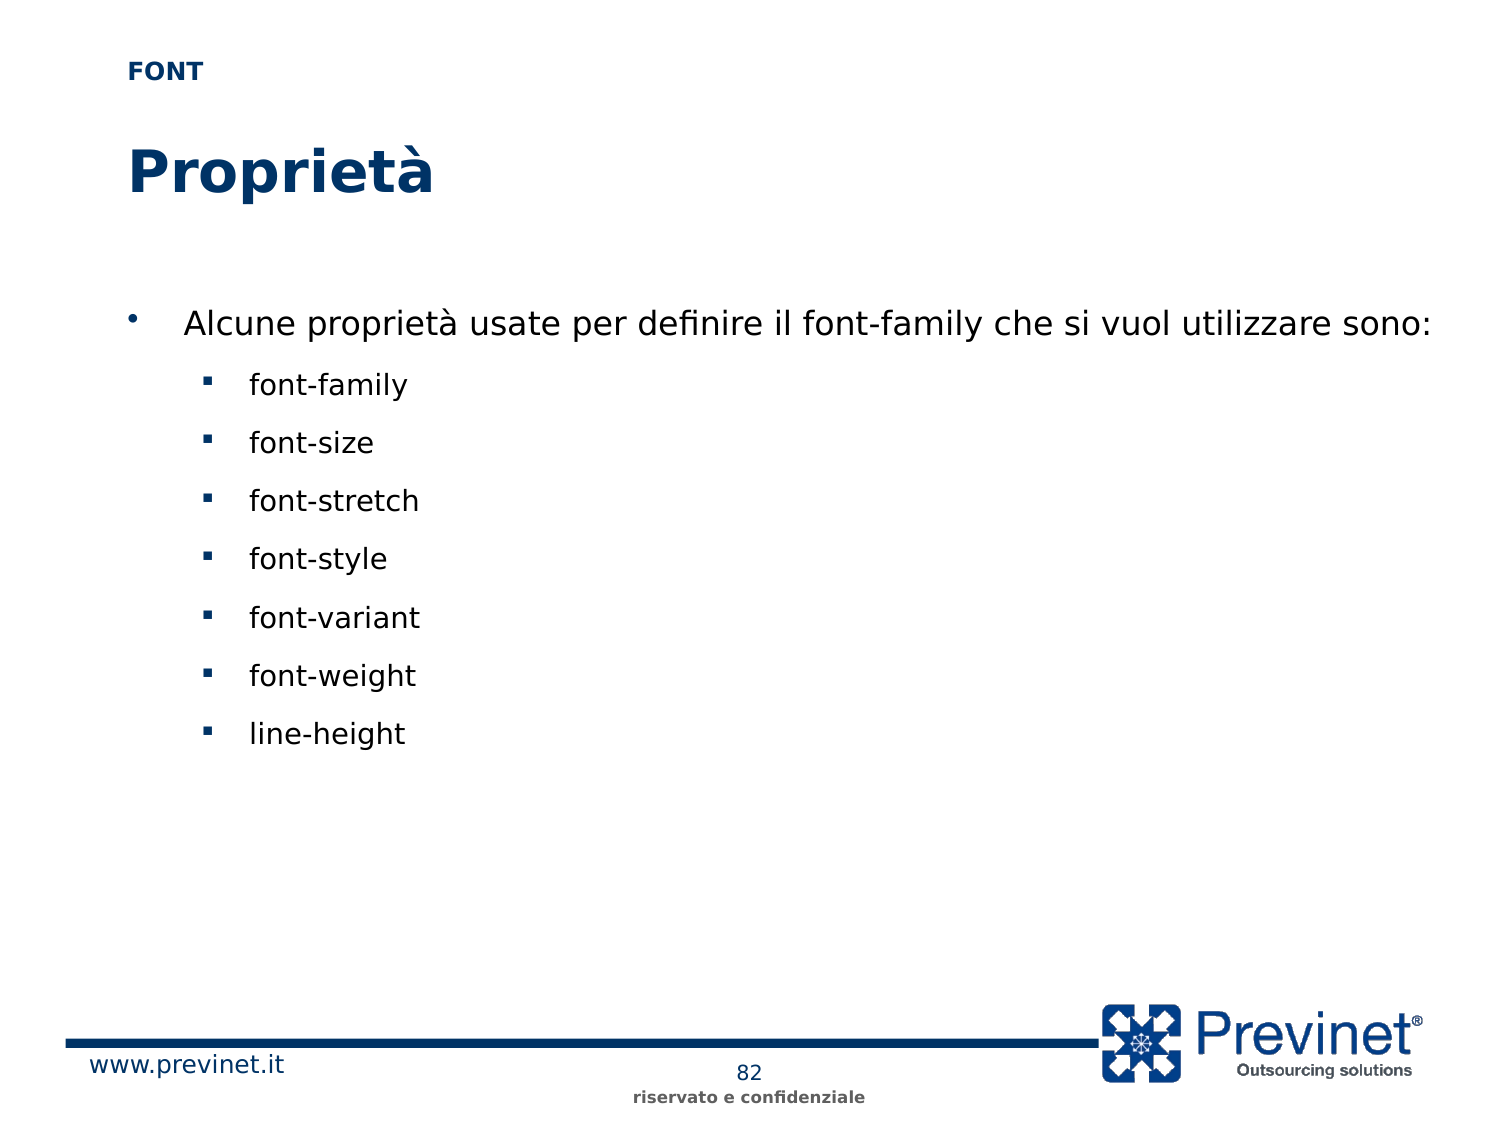

Font
# Proprietà
Alcune proprietà usate per definire il font-family che si vuol utilizzare sono:
font-family
font-size
font-stretch
font-style
font-variant
font-weight
line-height